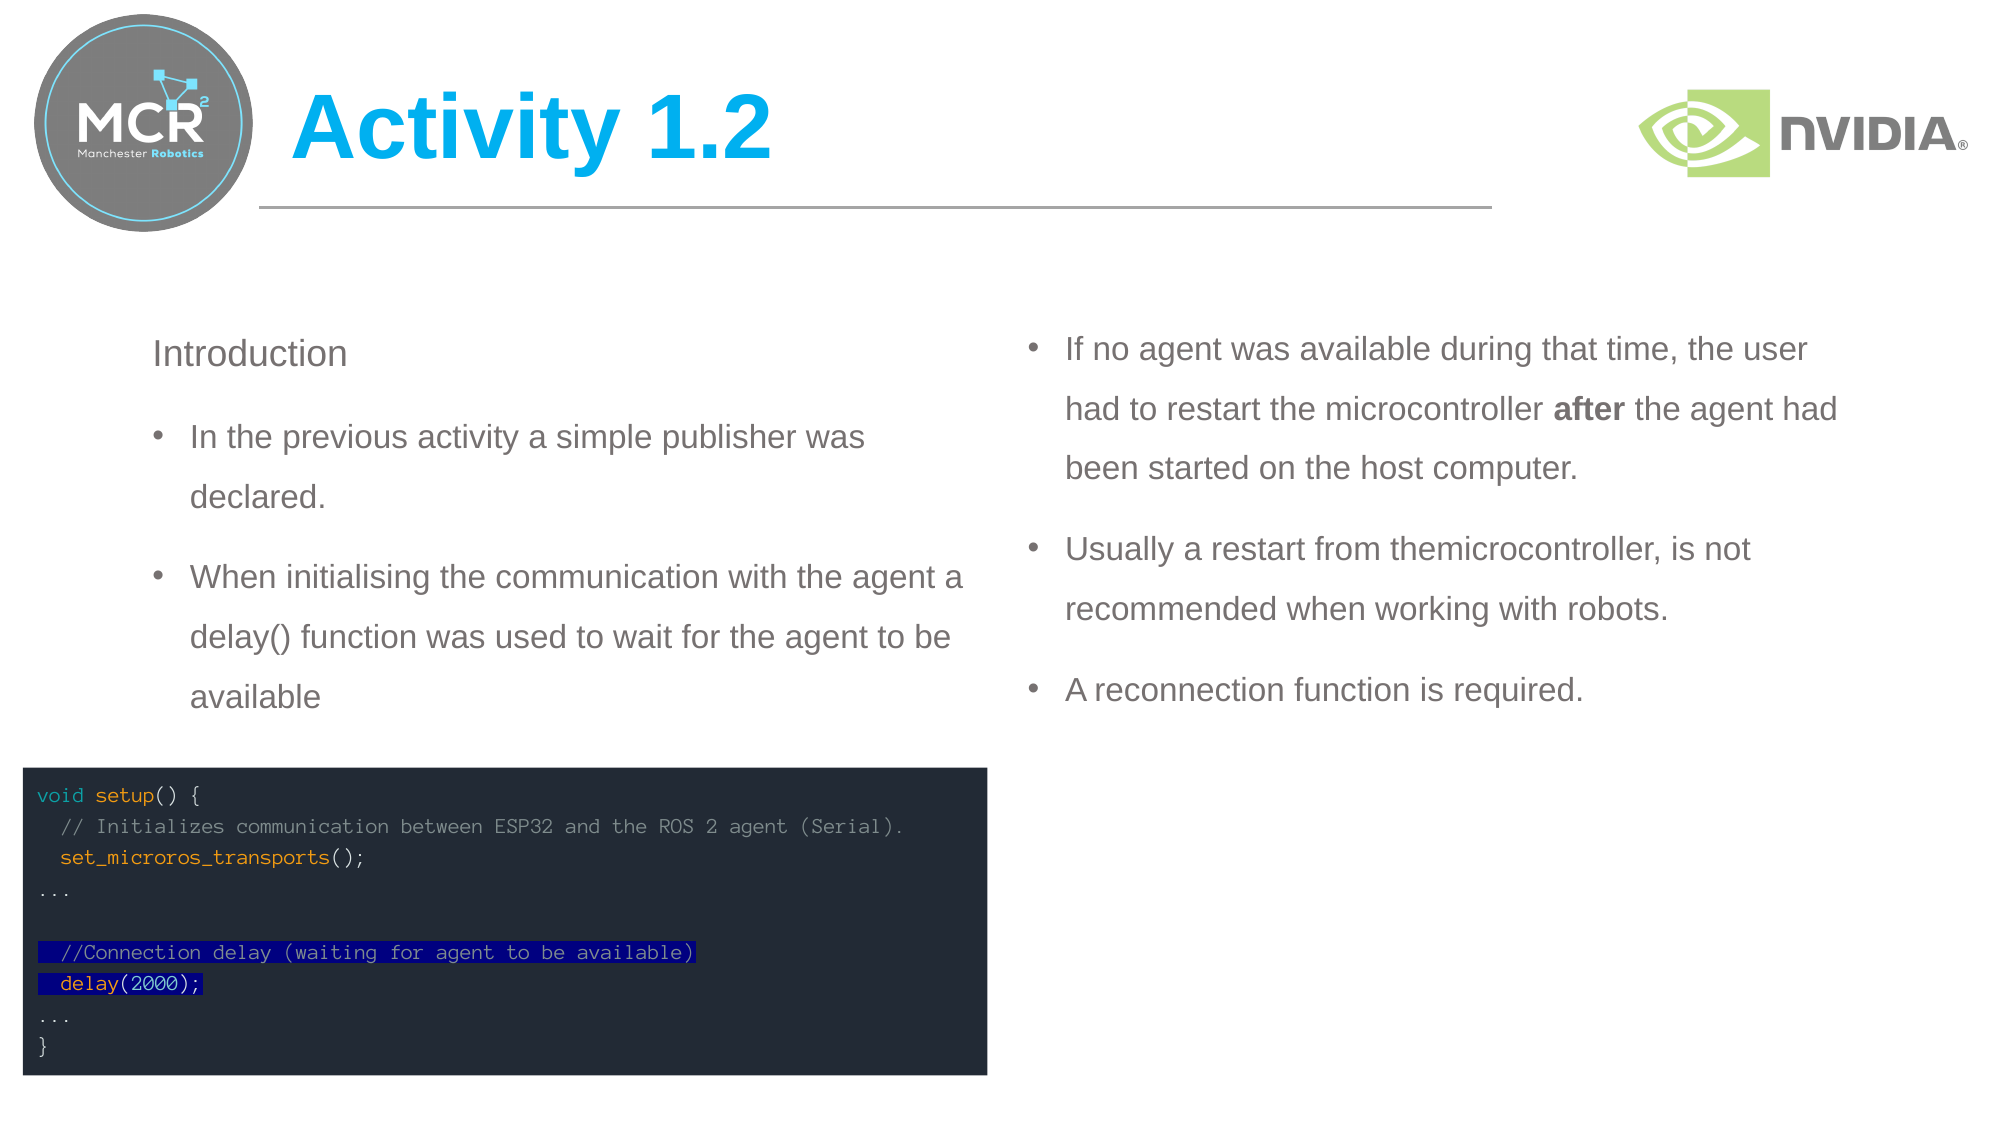

# Activity 1.2
Introduction
In the previous activity a simple publisher was declared.
When initialising the communication with the agent a delay() function was used to wait for the agent to be available
If no agent was available during that time, the user had to restart the microcontroller after the agent had been started on the host computer.
Usually a restart from themicrocontroller, is not recommended when working with robots.
A reconnection function is required.
void setup() {
  // Initializes communication between ESP32 and the ROS 2 agent (Serial).
  set_microros_transports();
...

  //Connection delay (waiting for agent to be available)
  delay(2000);
...
}